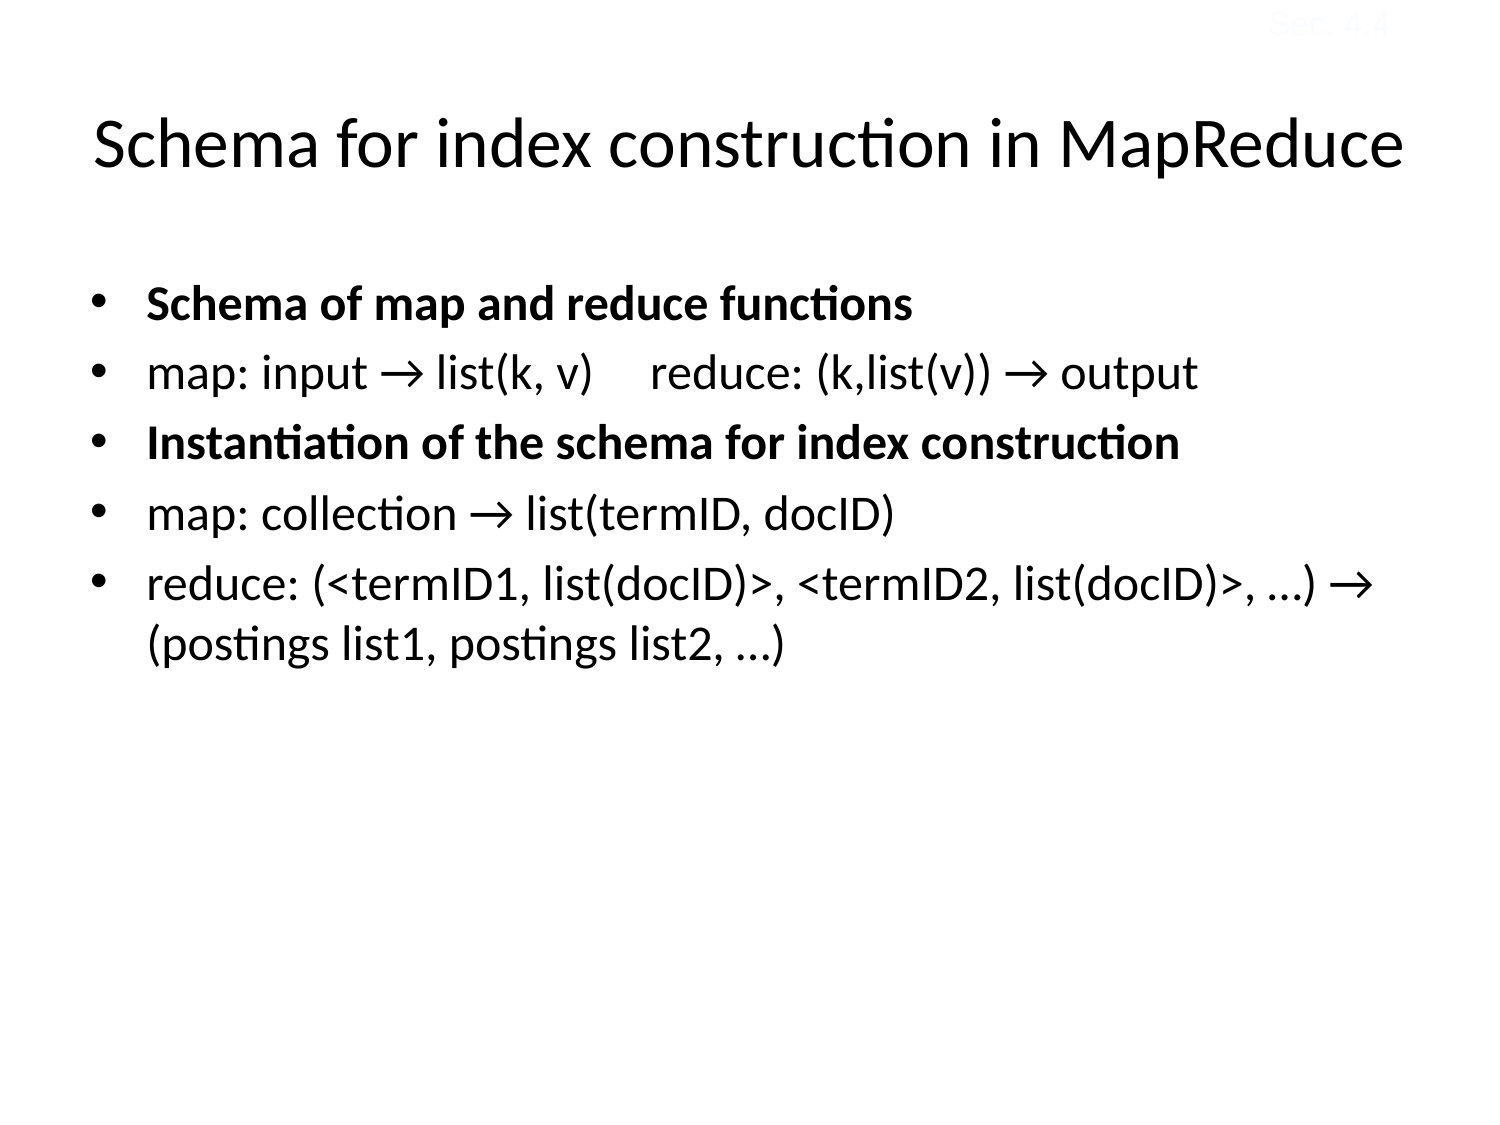

Sec. 4.4
# Schema for index construction in MapReduce
Schema of map and reduce functions
map: input → list(k, v)     reduce: (k,list(v)) → output
Instantiation of the schema for index construction
map: collection → list(termID, docID)
reduce: (<termID1, list(docID)>, <termID2, list(docID)>, …) → (postings list1, postings list2, …)